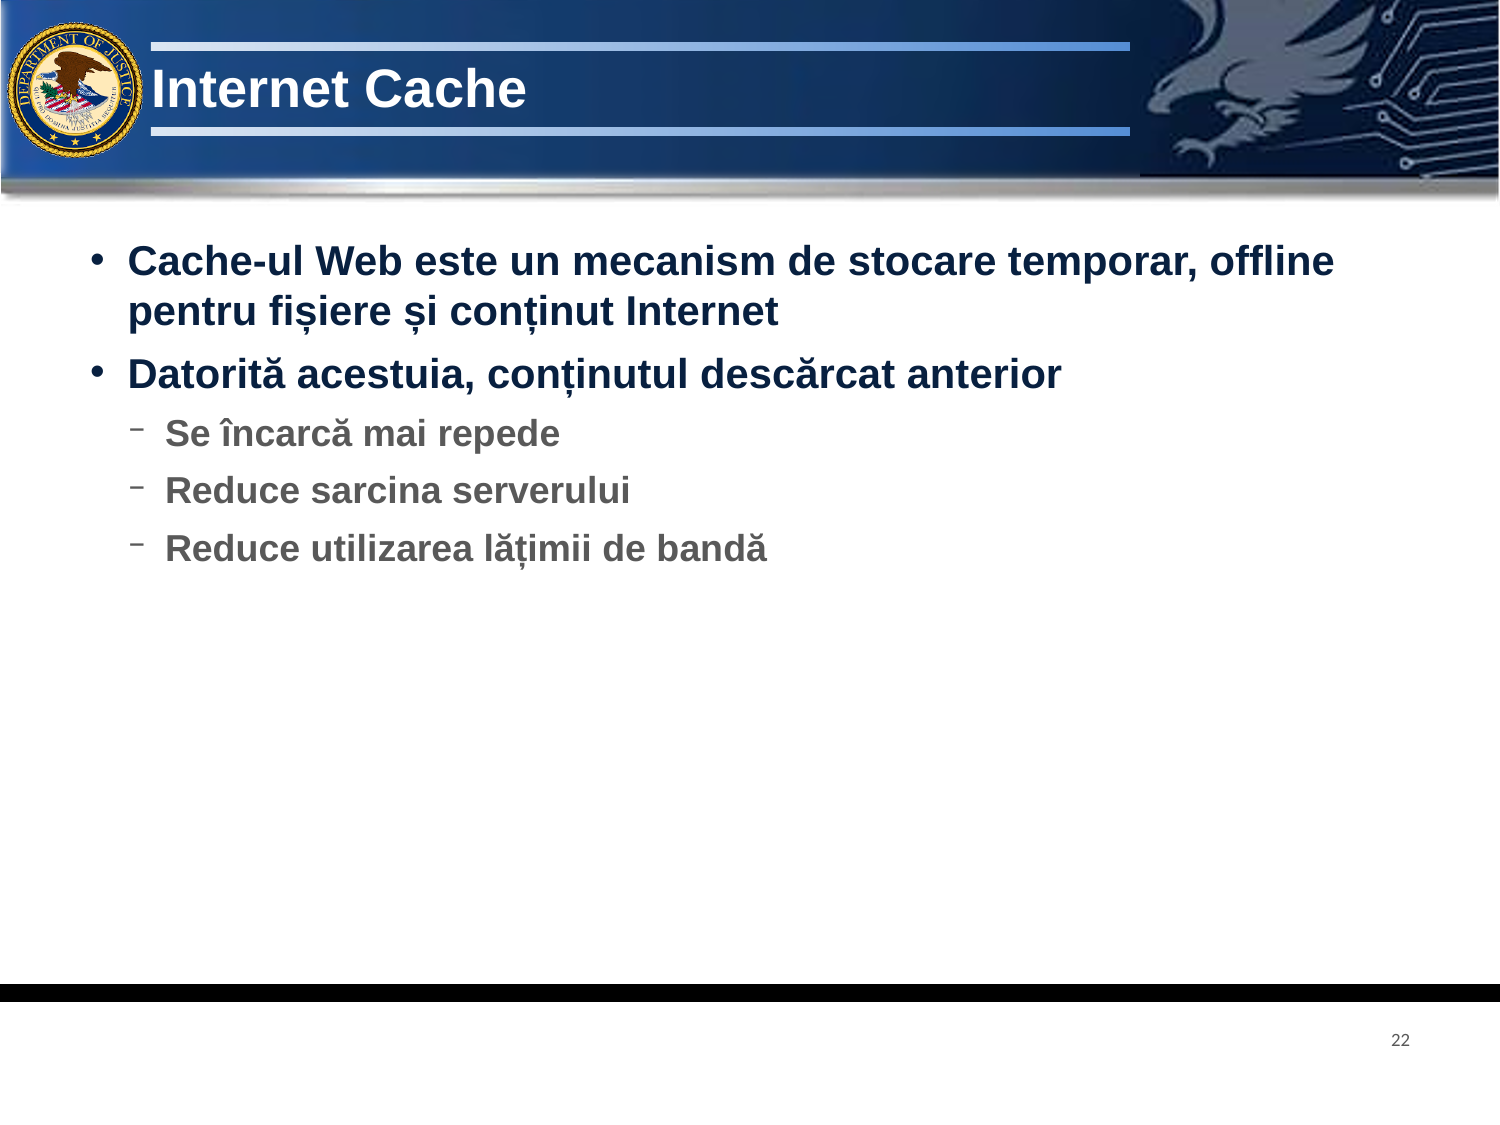

# Internet Cache
Cache-ul Web este un mecanism de stocare temporar, offline pentru fișiere și conținut Internet
Datorită acestuia, conținutul descărcat anterior
Se încarcă mai repede
Reduce sarcina serverului
Reduce utilizarea lățimii de bandă
22